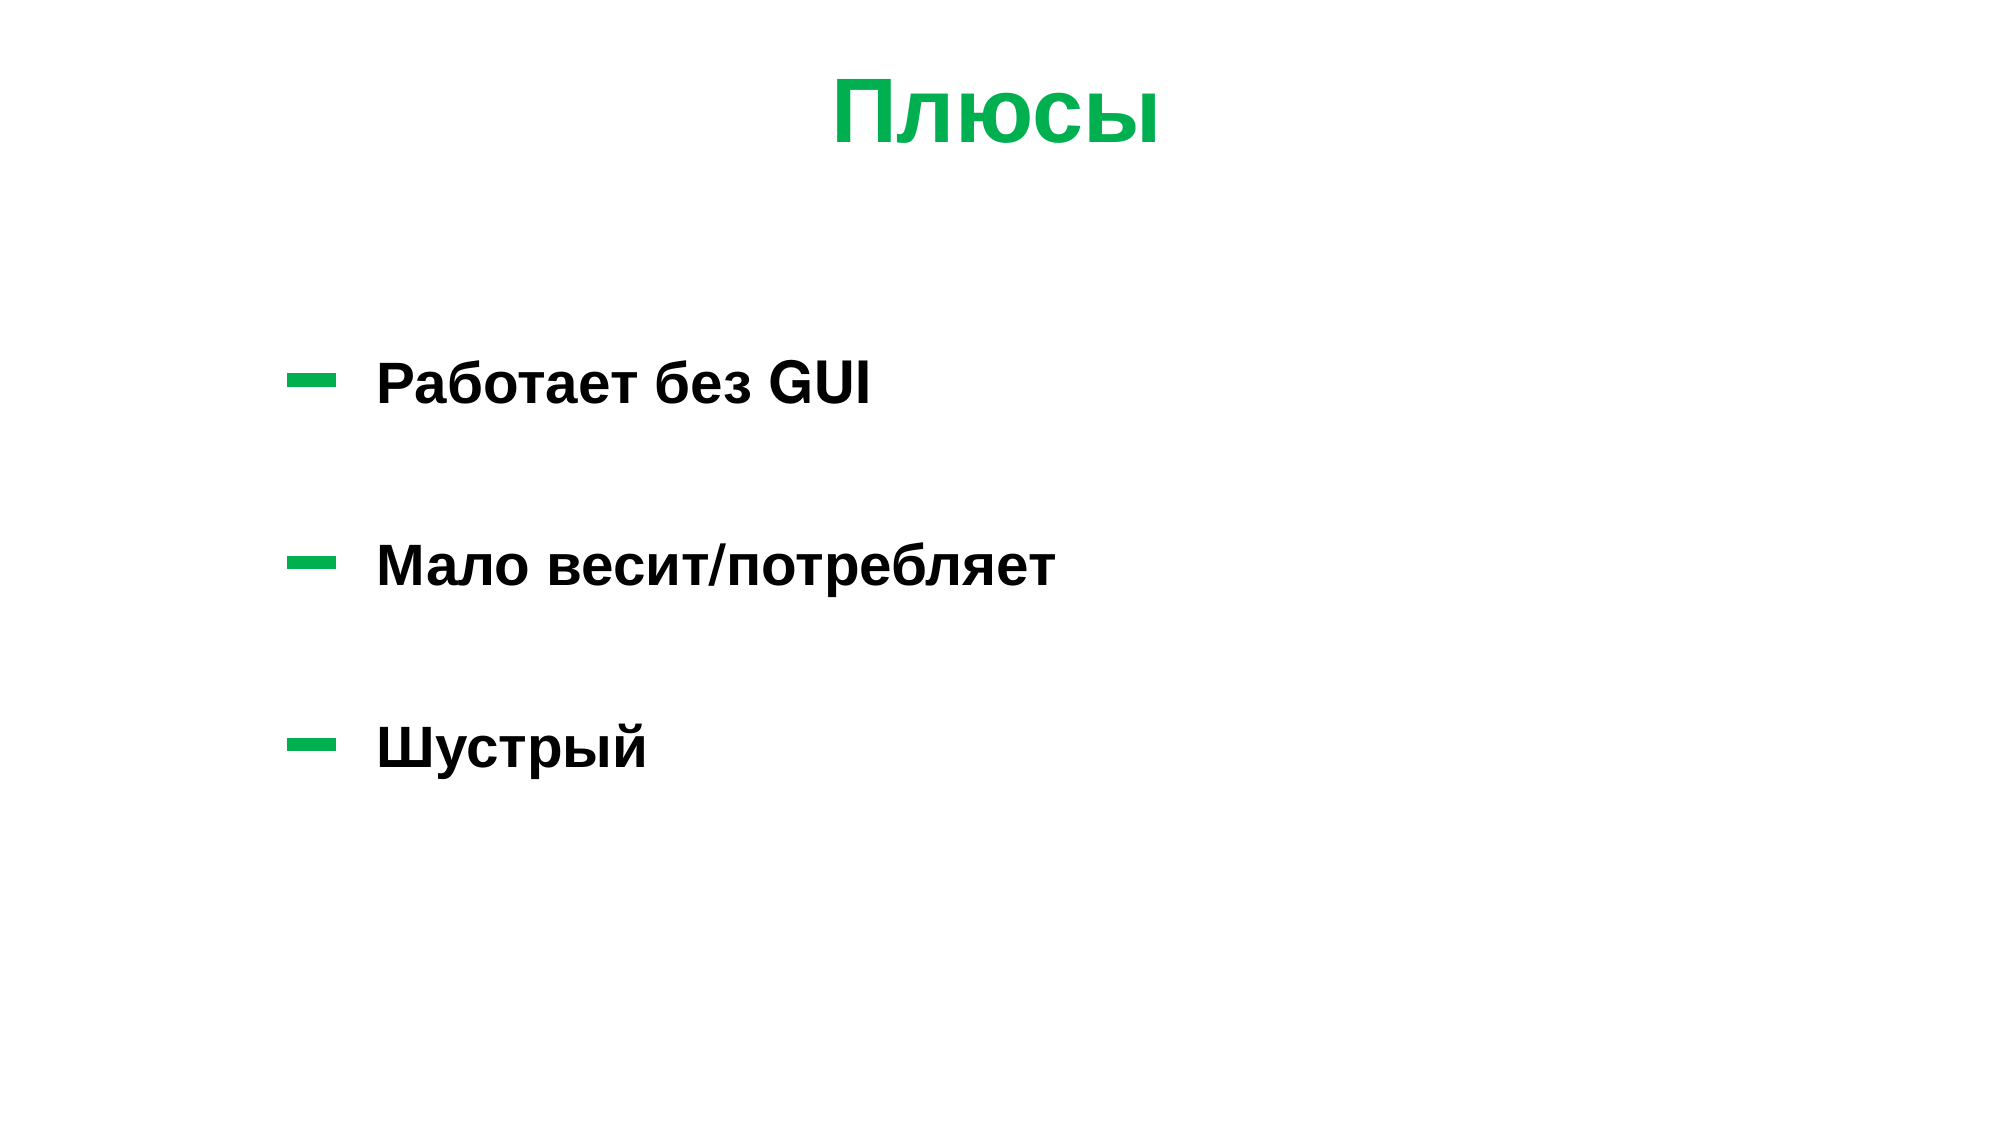

Плюсы
Работает без GUI

Мало весит/потребляет

Шустрый